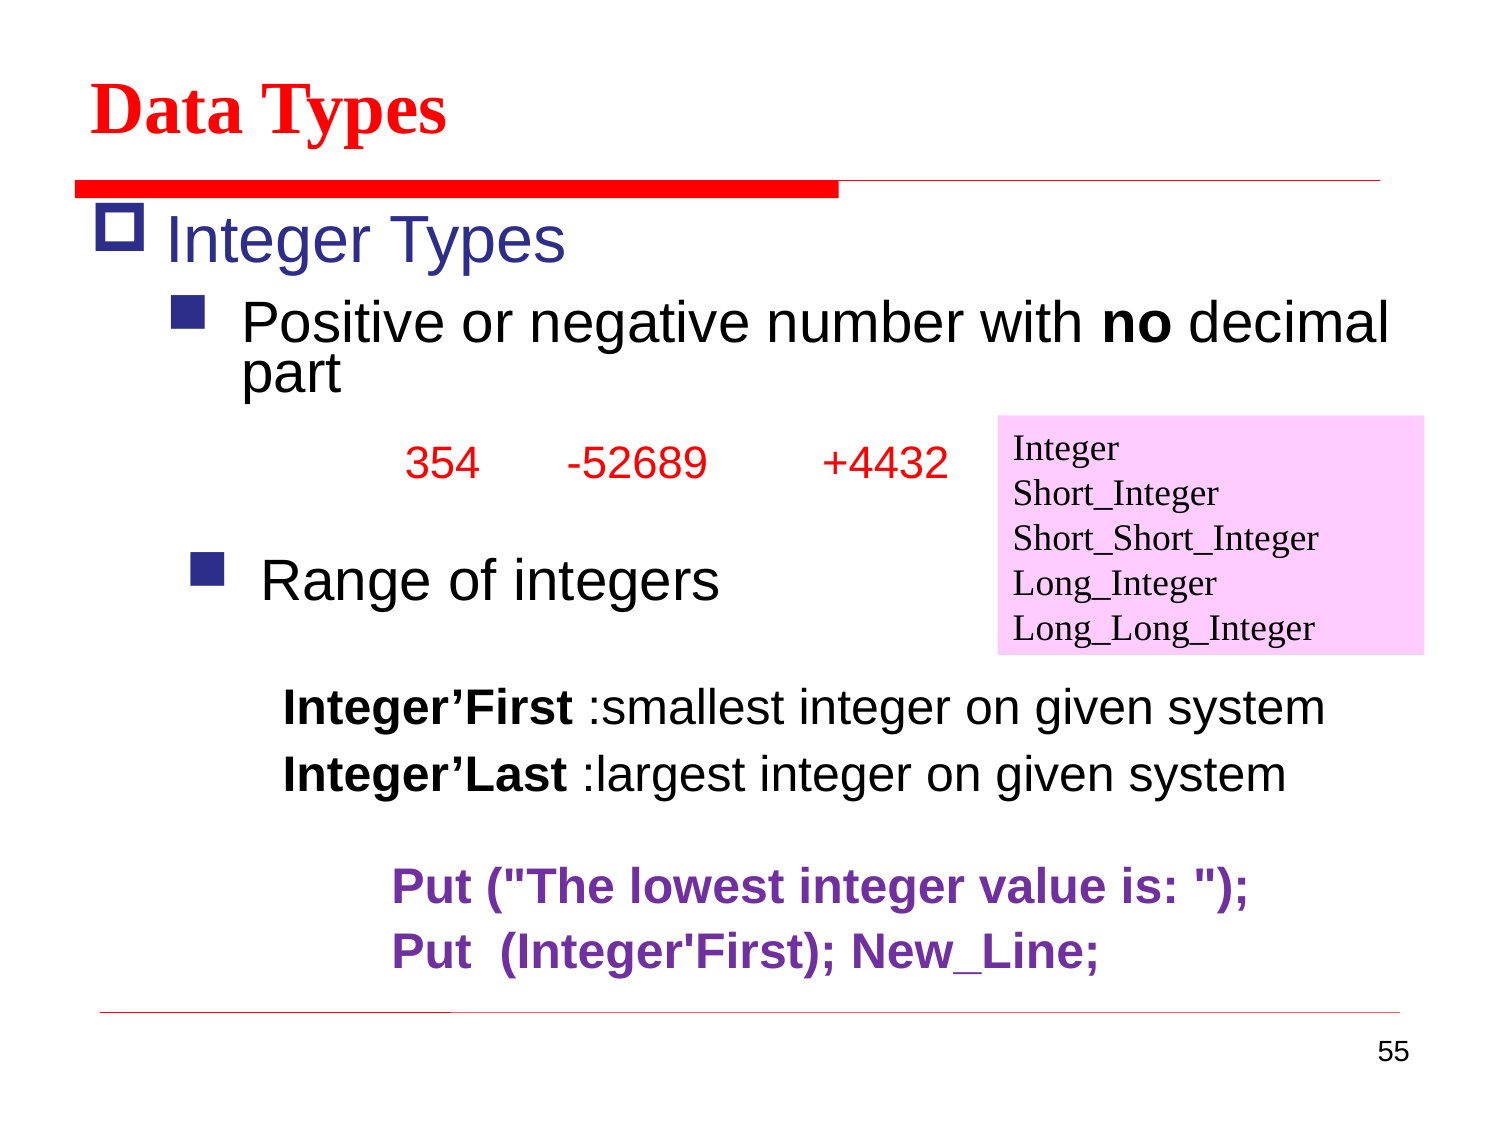

Data Types
Integer Types
Positive or negative number with no decimal part
Integer
Short_Integer
Short_Short_Integer
Long_Integer
Long_Long_Integer
354
-52689
+4432
Range of integers
Integer’First :smallest integer on given system

Integer’Last :largest integer on given system
Put ("The lowest integer value is: ");

Put  (Integer'First); New_Line;
55